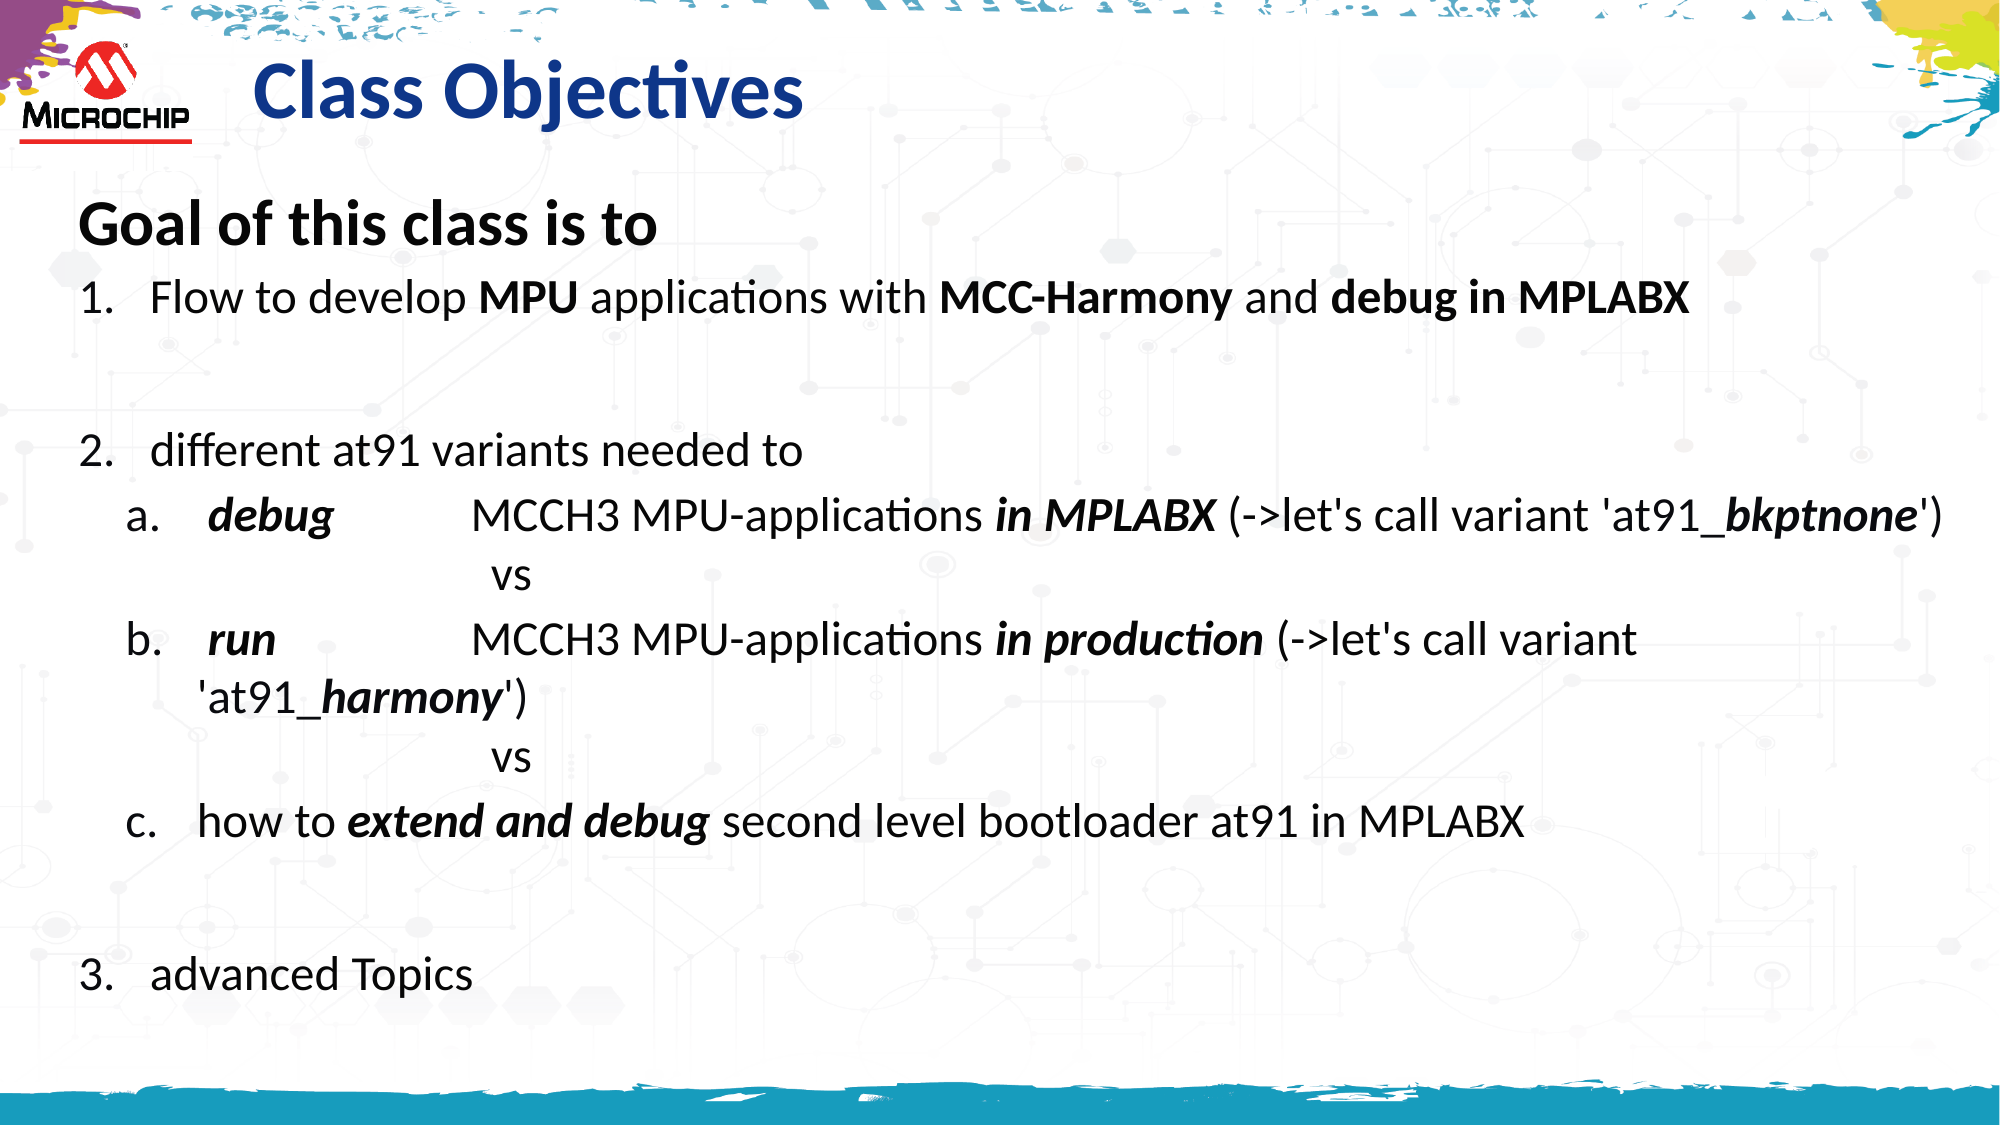

# Class Objectives
Goal of this class is to
Flow to develop MPU applications with MCC-Harmony and debug in MPLABX

different at91 variants needed to
 debug	MCCH3 MPU-applications in MPLABX (->let's call variant 'at91_bkptnone')
 	 	vs
 run 	MCCH3 MPU-applications in production (->let's call variant 'at91_harmony')
 	 	vs
how to extend and debug second level bootloader at91 in MPLABX

advanced Topics